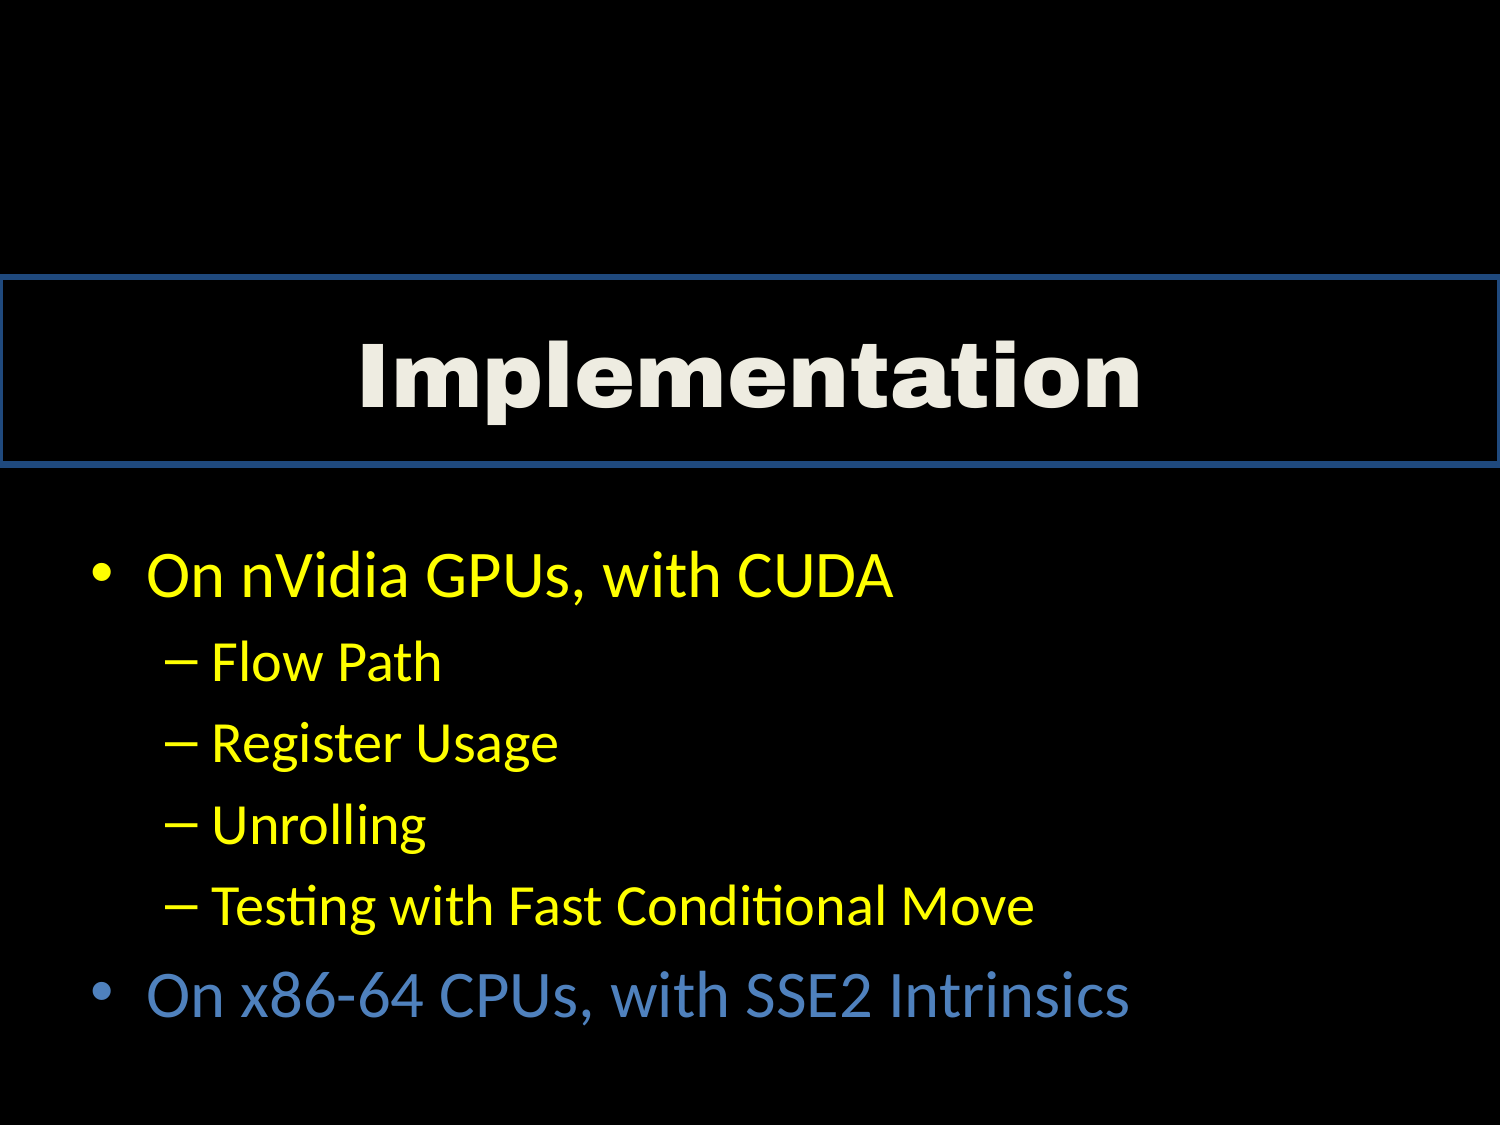

# Implementation
On nVidia GPUs, with CUDA
Flow Path
Register Usage
Unrolling
Testing with Fast Conditional Move
On x86-64 CPUs, with SSE2 Intrinsics